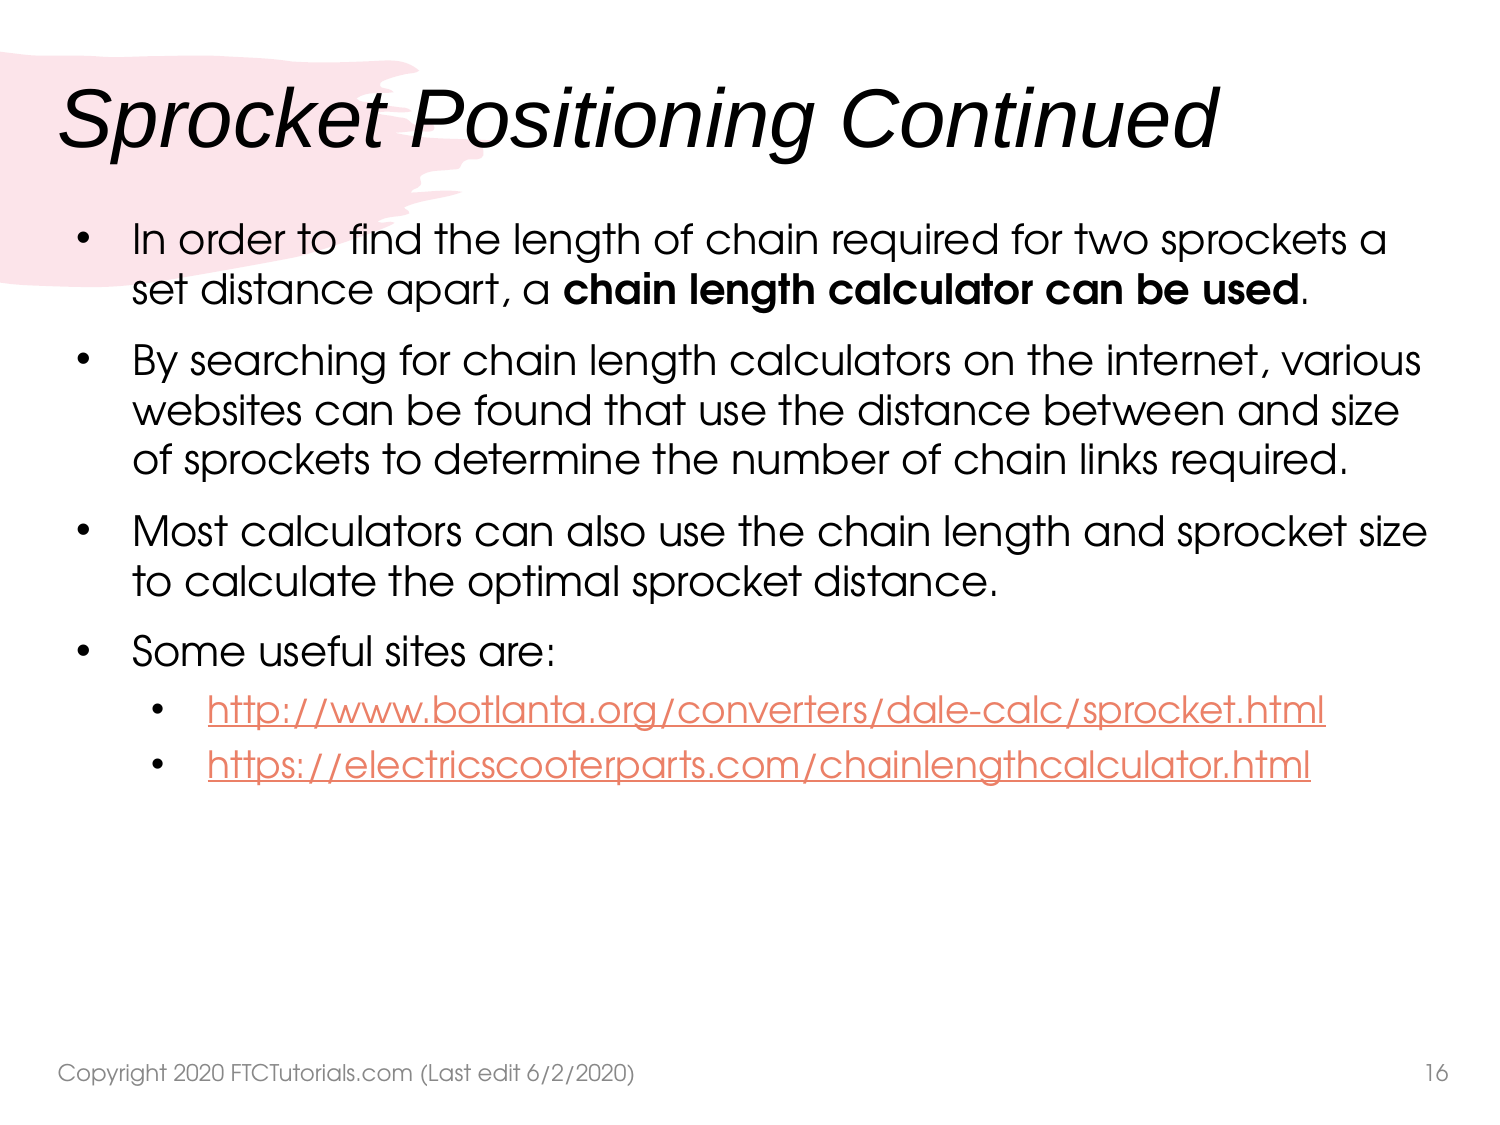

# Sprocket Positioning Continued
In order to find the length of chain required for two sprockets a set distance apart, a chain length calculator can be used.
By searching for chain length calculators on the internet, various websites can be found that use the distance between and size of sprockets to determine the number of chain links required.
Most calculators can also use the chain length and sprocket size to calculate the optimal sprocket distance.
Some useful sites are:
http://www.botlanta.org/converters/dale-calc/sprocket.html
https://electricscooterparts.com/chainlengthcalculator.html
Copyright 2020 FTCTutorials.com (Last edit 6/2/2020)
16